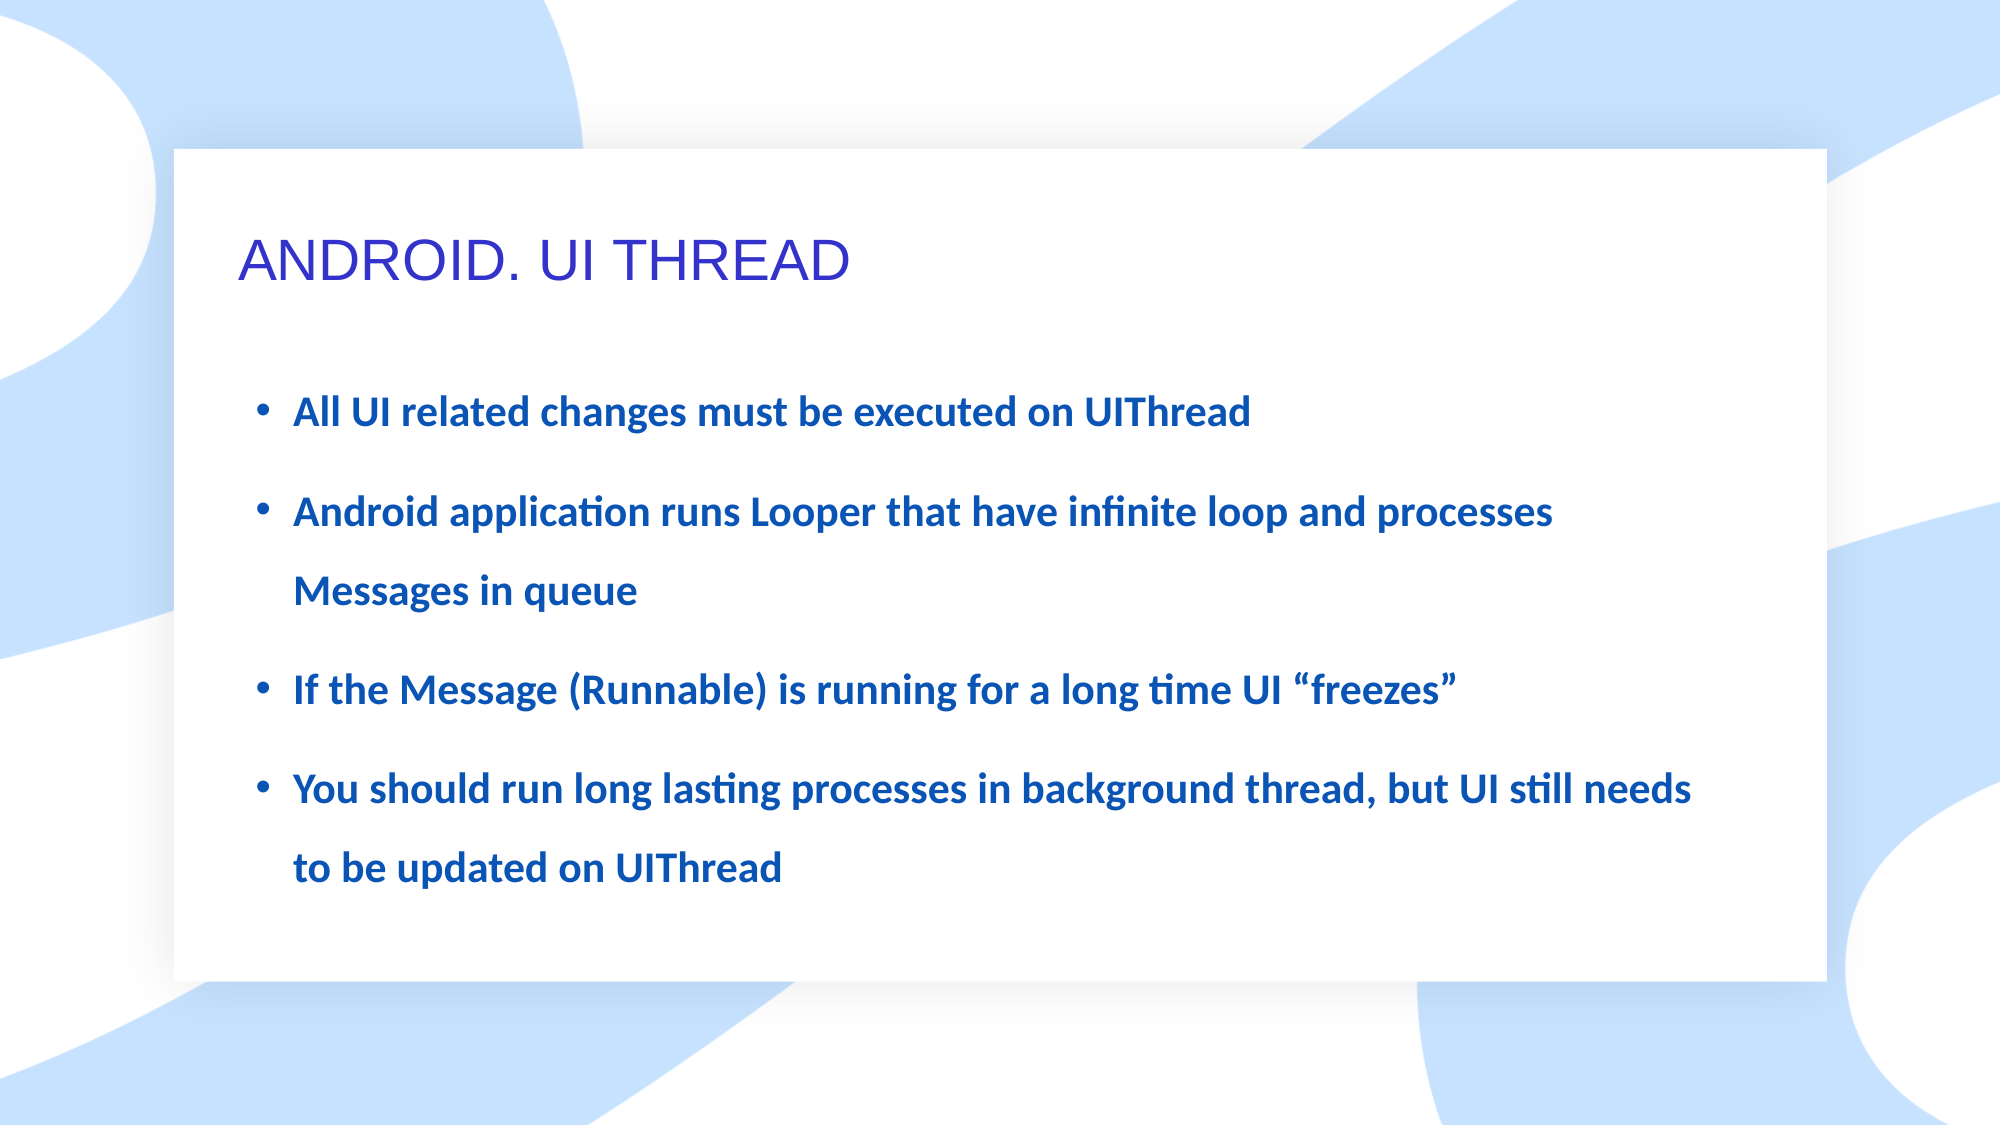

# ANDROID. UI THREAD
All UI related changes must be executed on UIThread
Android application runs Looper that have infinite loop and processes Messages in queue
If the Message (Runnable) is running for a long time UI “freezes”
You should run long lasting processes in background thread, but UI still needs to be updated on UIThread